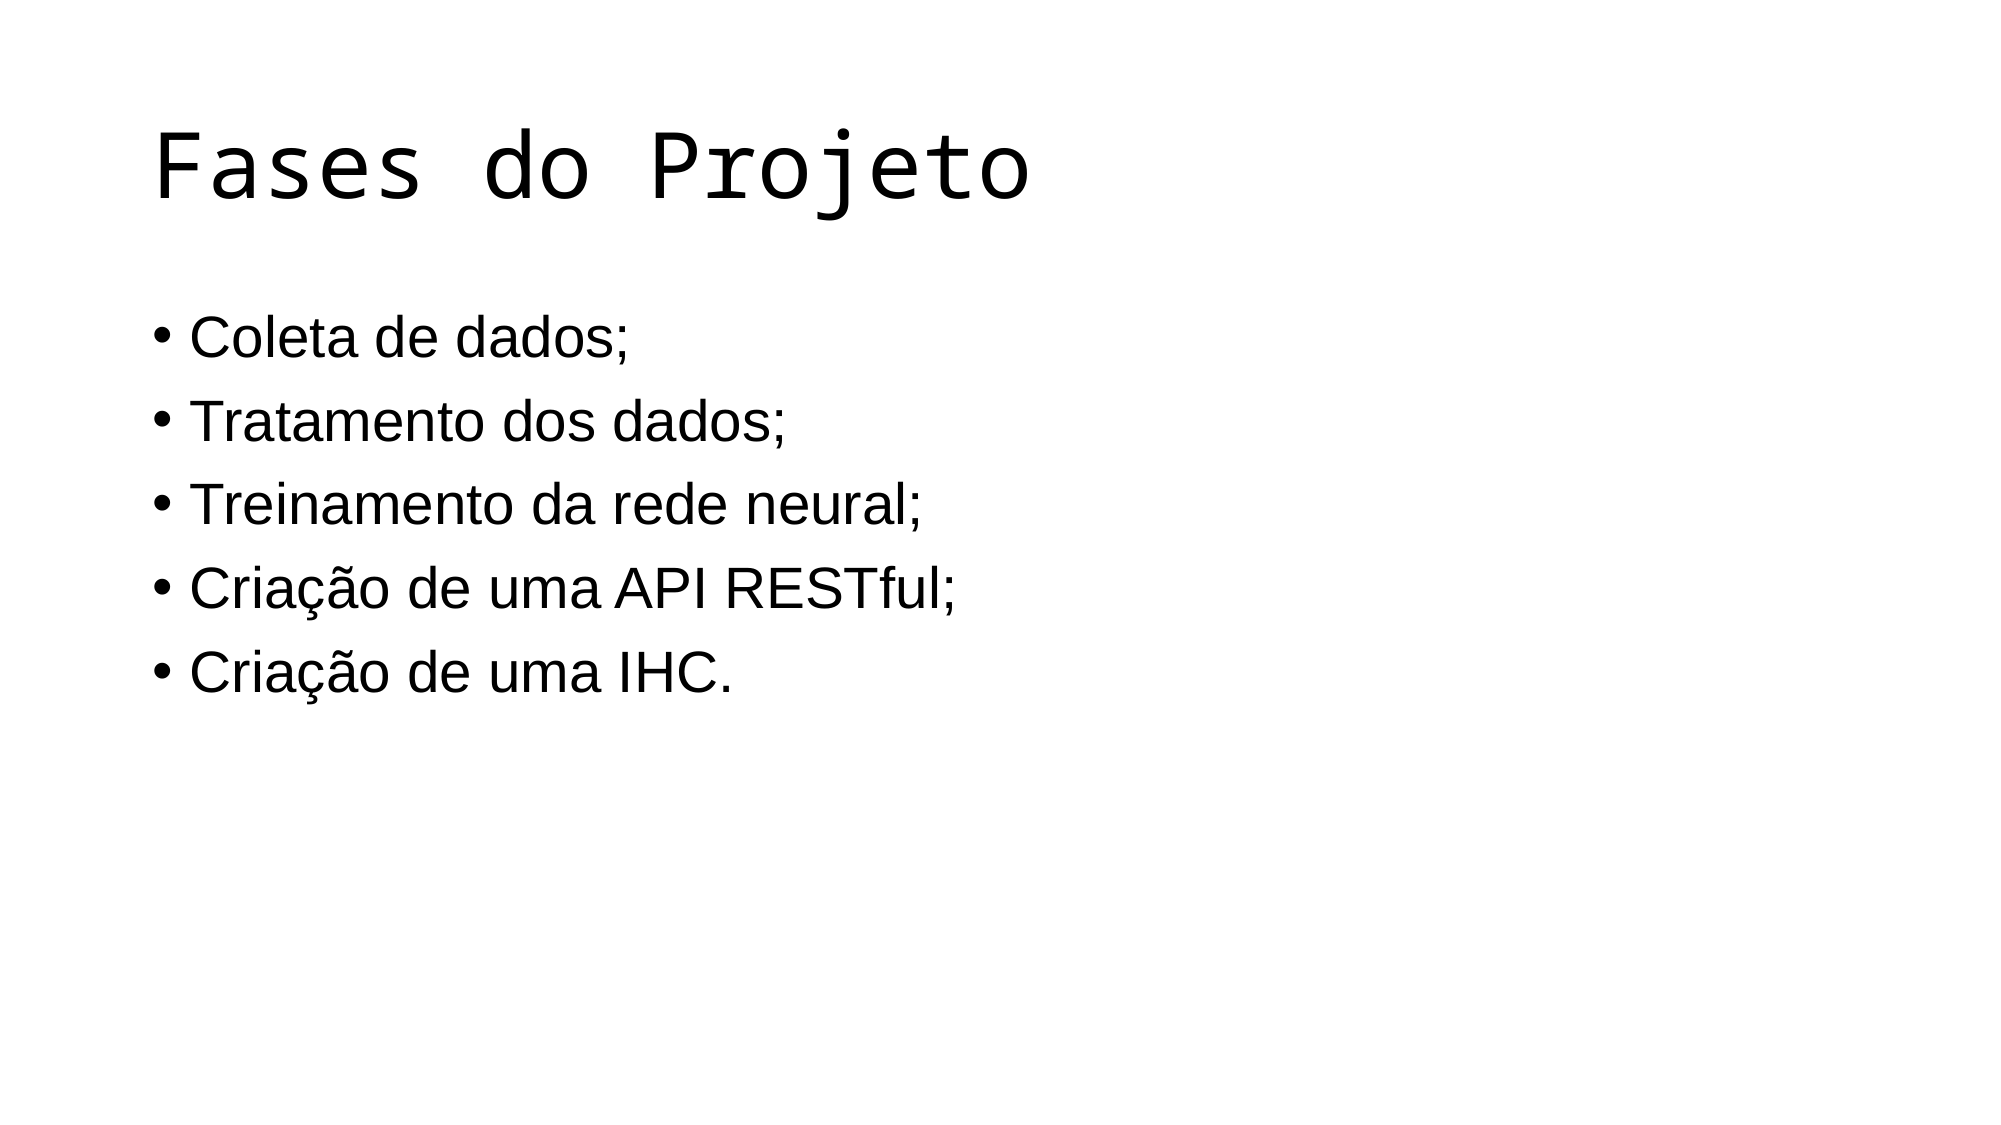

# Fases do Projeto
Coleta de dados;
Tratamento dos dados;
Treinamento da rede neural;
Criação de uma API RESTful;
Criação de uma IHC.